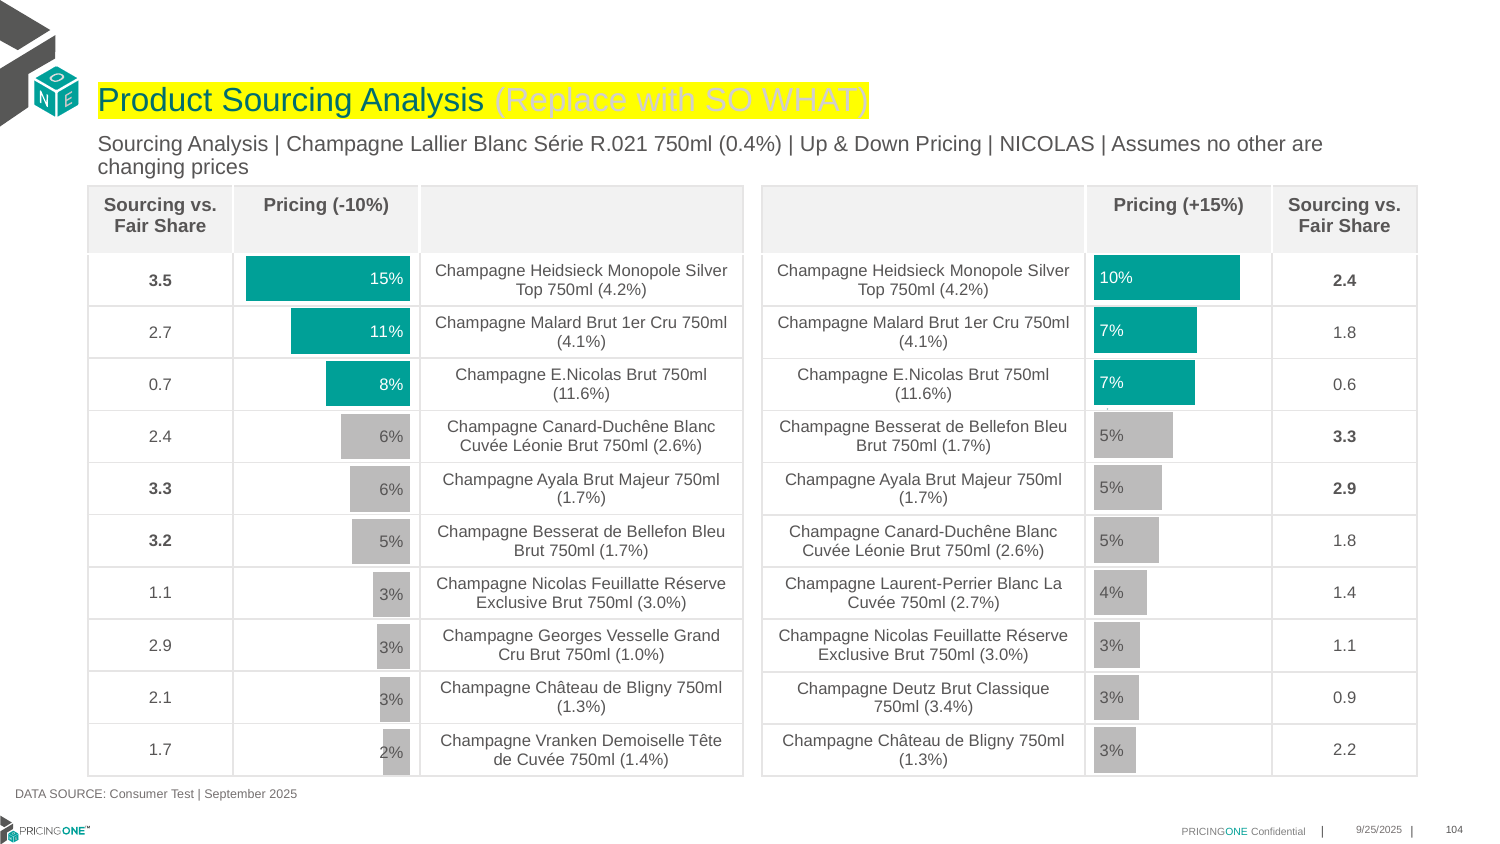

# Product Sourcing Analysis (Replace with SO WHAT)
Sourcing Analysis | Champagne Lallier Blanc Série R.021 750ml (0.4%) | Up & Down Pricing | NICOLAS | Assumes no other are changing prices
| Sourcing vs. Fair Share | Pricing (-10%) |  |
| --- | --- | --- |
| 3.5 |  | Champagne Heidsieck Monopole Silver Top 750ml (4.2%) |
| 2.7 |  | Champagne Malard Brut 1er Cru 750ml (4.1%) |
| 0.7 |  | Champagne E.Nicolas Brut 750ml (11.6%) |
| 2.4 |  | Champagne Canard-Duchêne Blanc Cuvée Léonie Brut 750ml (2.6%) |
| 3.3 |  | Champagne Ayala Brut Majeur 750ml (1.7%) |
| 3.2 |  | Champagne Besserat de Bellefon Bleu Brut 750ml (1.7%) |
| 1.1 |  | Champagne Nicolas Feuillatte Réserve Exclusive Brut 750ml (3.0%) |
| 2.9 |  | Champagne Georges Vesselle Grand Cru Brut 750ml (1.0%) |
| 2.1 |  | Champagne Château de Bligny 750ml (1.3%) |
| 1.7 |  | Champagne Vranken Demoiselle Tête de Cuvée 750ml (1.4%) |
|  | Pricing (+15%) | Sourcing vs. Fair Share |
| --- | --- | --- |
| Champagne Heidsieck Monopole Silver Top 750ml (4.2%) |  | 2.4 |
| Champagne Malard Brut 1er Cru 750ml (4.1%) |  | 1.8 |
| Champagne E.Nicolas Brut 750ml (11.6%) |  | 0.6 |
| Champagne Besserat de Bellefon Bleu Brut 750ml (1.7%) |  | 3.3 |
| Champagne Ayala Brut Majeur 750ml (1.7%) |  | 2.9 |
| Champagne Canard-Duchêne Blanc Cuvée Léonie Brut 750ml (2.6%) |  | 1.8 |
| Champagne Laurent-Perrier Blanc La Cuvée 750ml (2.7%) |  | 1.4 |
| Champagne Nicolas Feuillatte Réserve Exclusive Brut 750ml (3.0%) |  | 1.1 |
| Champagne Deutz Brut Classique 750ml (3.4%) |  | 0.9 |
| Champagne Château de Bligny 750ml (1.3%) |  | 2.2 |

### Chart

| Category | Champagne Lallier Blanc Série R.021 750ml (0.4%) |
|---|---|
| Champagne Heidsieck Monopole Silver Top 750ml (4.2%) | 0.1013649854207149 |
| Champagne Malard Brut 1er Cru 750ml (4.1%) | 0.07196361017895715 |
| Champagne E.Nicolas Brut 750ml (11.6%) | 0.07004001486003854 |
| Champagne Besserat de Bellefon Bleu Brut 750ml (1.7%) | 0.054707038041500906 |
| Champagne Ayala Brut Majeur 750ml (1.7%) | 0.04749976988674422 |
| Champagne Canard-Duchêne Blanc Cuvée Léonie Brut 750ml (2.6%) | 0.04566140679323359 |
| Champagne Laurent-Perrier Blanc La Cuvée 750ml (2.7%) | 0.03727110178559139 |
| Champagne Nicolas Feuillatte Réserve Exclusive Brut 750ml (3.0%) | 0.03219357534675396 |
| Champagne Deutz Brut Classique 750ml (3.4%) | 0.031194009174983 |
| Champagne Château de Bligny 750ml (1.3%) | 0.02948797820413412 |

### Chart

| Category | Champagne Lallier Blanc Série R.021 750ml (0.4%) |
|---|---|
| Champagne Heidsieck Monopole Silver Top 750ml (4.2%) | 0.14948863421932784 |
| Champagne Malard Brut 1er Cru 750ml (4.1%) | 0.10891526425080075 |
| Champagne E.Nicolas Brut 750ml (11.6%) | 0.07677711552398554 |
| Champagne Canard-Duchêne Blanc Cuvée Léonie Brut 750ml (2.6%) | 0.06282504762822973 |
| Champagne Ayala Brut Majeur 750ml (1.7%) | 0.055219090432042976 |
| Champagne Besserat de Bellefon Bleu Brut 750ml (1.7%) | 0.05348247401339676 |
| Champagne Nicolas Feuillatte Réserve Exclusive Brut 750ml (3.0%) | 0.03422140067223617 |
| Champagne Georges Vesselle Grand Cru Brut 750ml (1.0%) | 0.03006128032417382 |
| Champagne Château de Bligny 750ml (1.3%) | 0.027709516475357483 |
| Champagne Vranken Demoiselle Tête de Cuvée 750ml (1.4%) | 0.024599590630529508 |
DATA SOURCE: Consumer Test | September 2025

9/25/2025
104